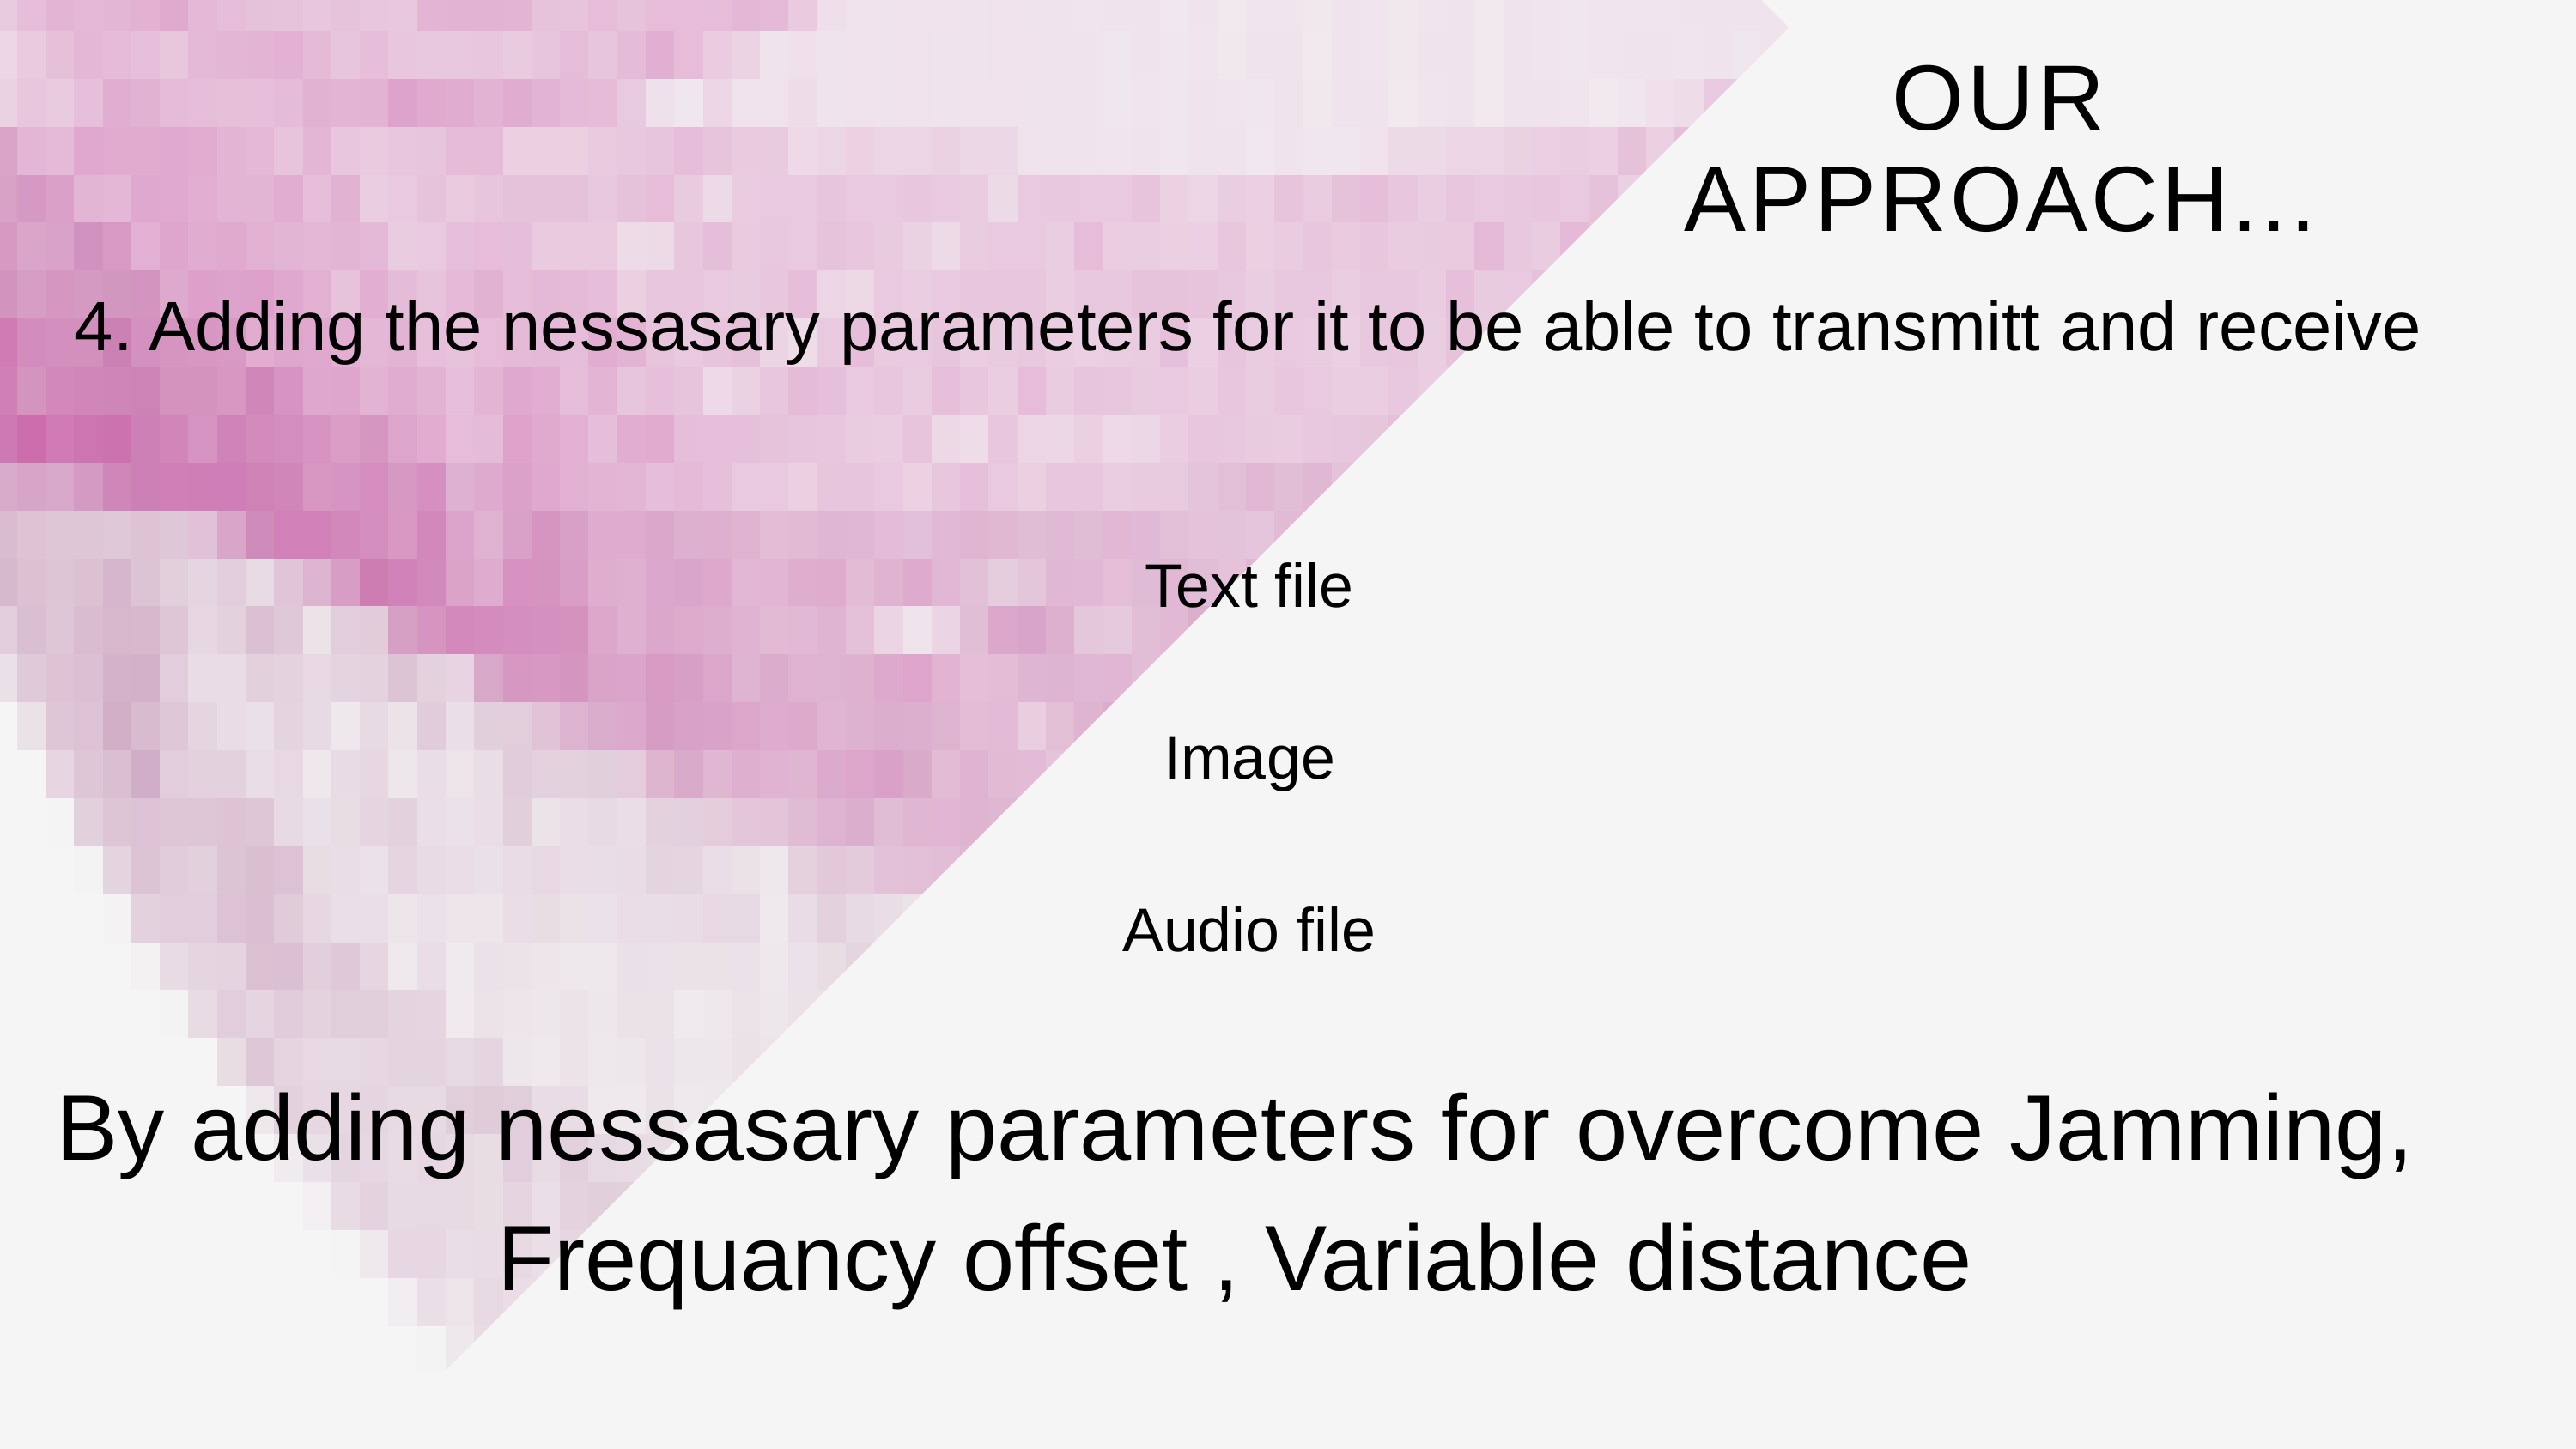

OUR APPROACH...

4. Adding the nessasary parameters for it to be able to transmitt and receive
Text file

Image

Audio file

By adding nessasary parameters for overcome Jamming, Frequancy offset , Variable distance